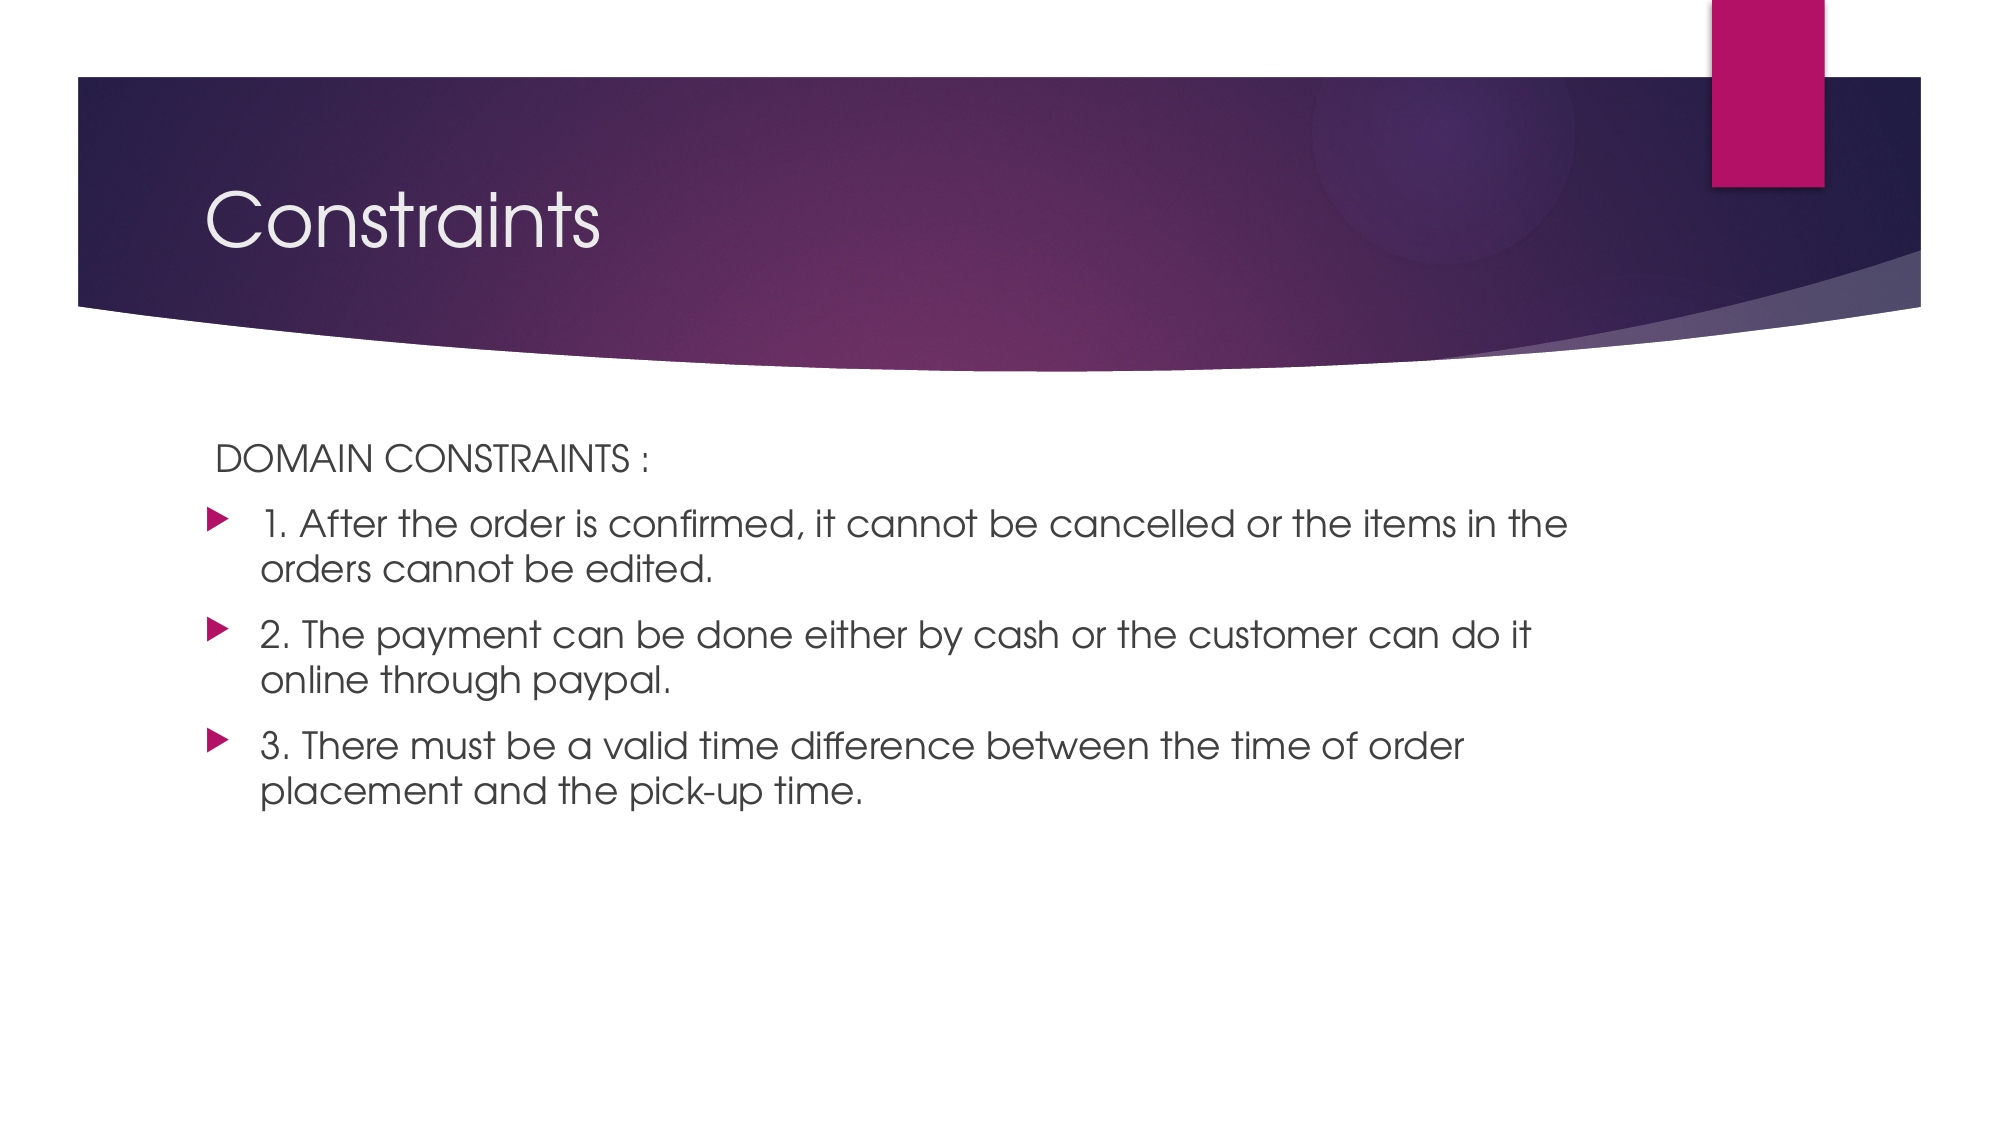

# Constraints
 DOMAIN CONSTRAINTS :
1. After the order is confirmed, it cannot be cancelled or the items in the orders cannot be edited.
2. The payment can be done either by cash or the customer can do it online through paypal.
3. There must be a valid time difference between the time of order placement and the pick-up time.